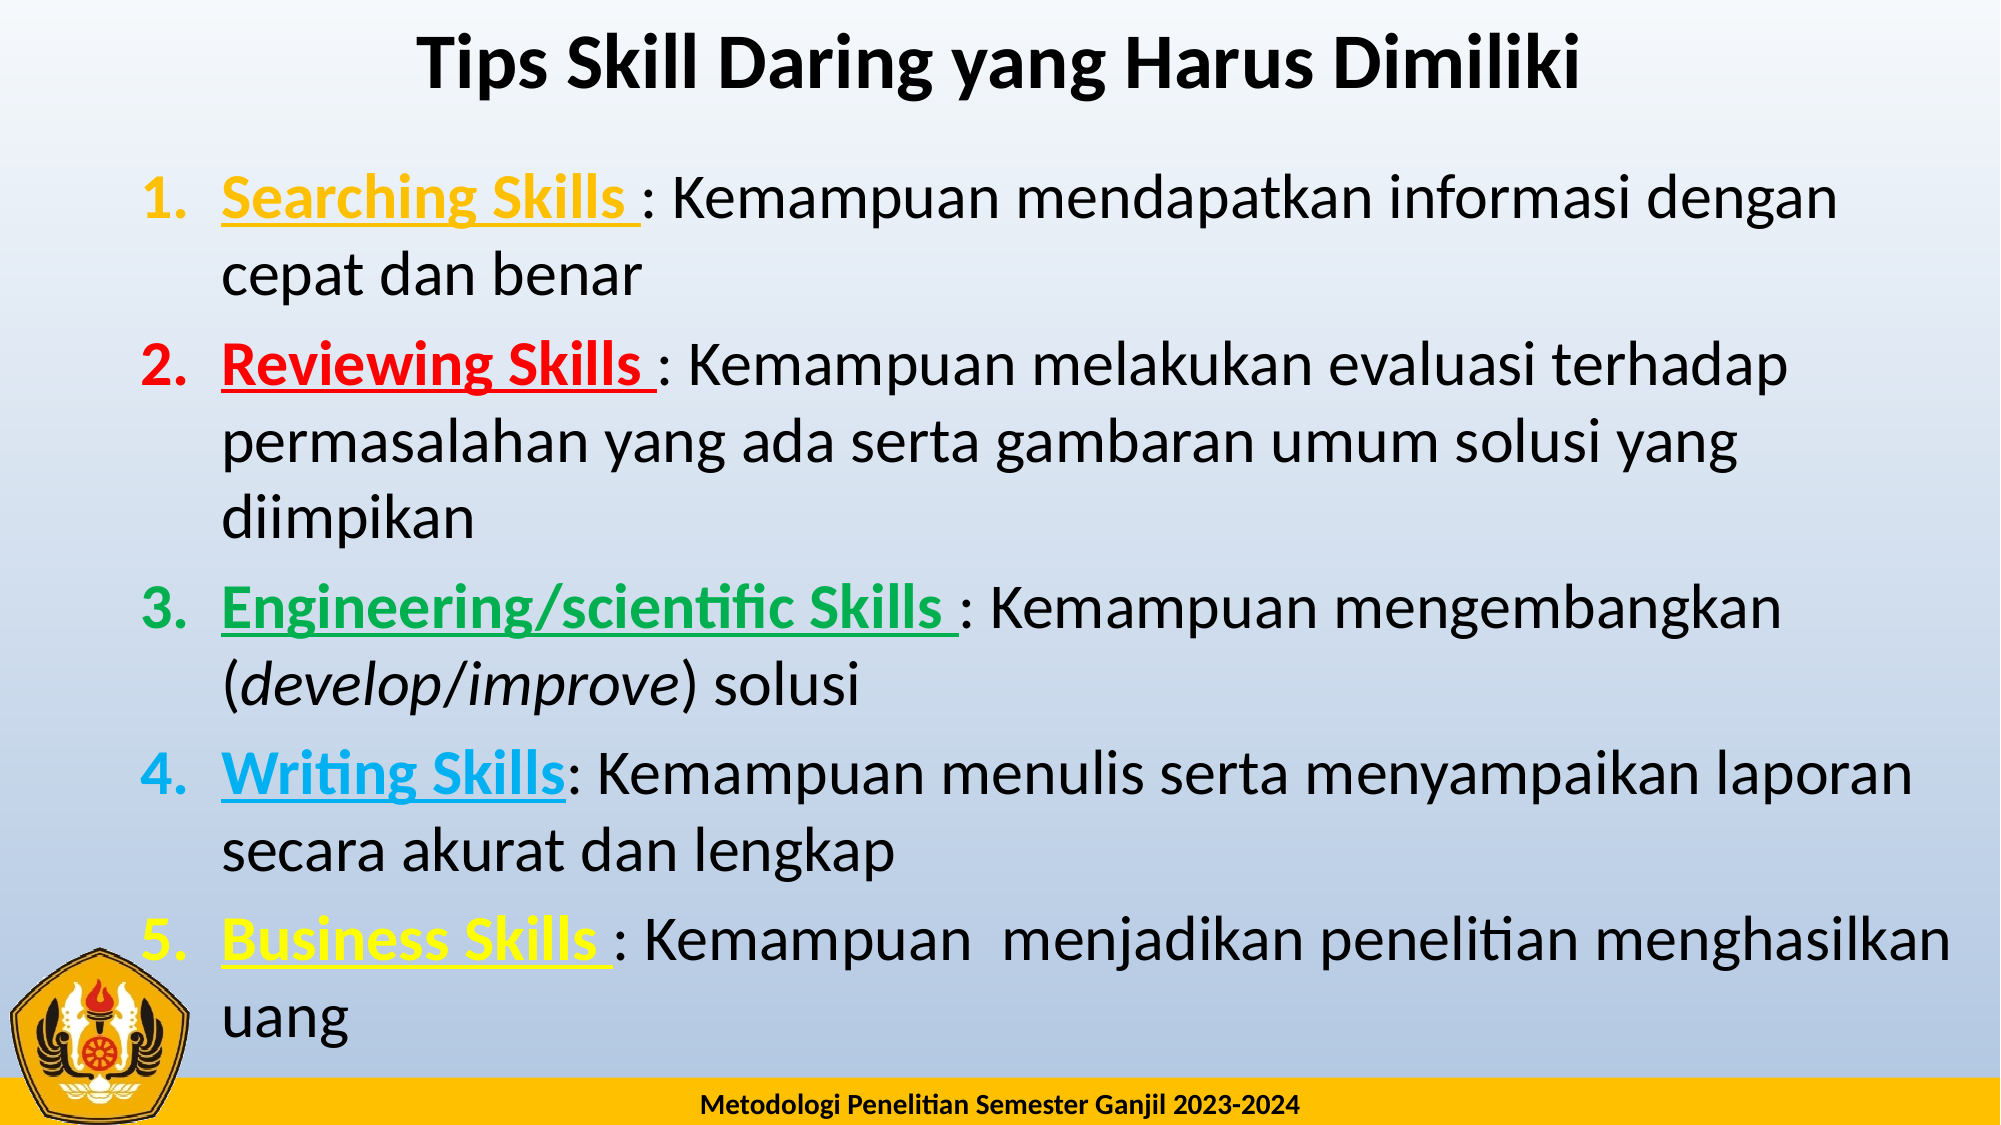

# Tips Skill Daring yang Harus Dimiliki
Searching Skills : Kemampuan mendapatkan informasi dengan cepat dan benar
Reviewing Skills : Kemampuan melakukan evaluasi terhadap permasalahan yang ada serta gambaran umum solusi yang diimpikan
Engineering/scientific Skills : Kemampuan mengembangkan  (develop/improve) solusi
Writing Skills: Kemampuan menulis serta menyampaikan laporan secara akurat dan lengkap
Business Skills : Kemampuan  menjadikan penelitian menghasilkan uang